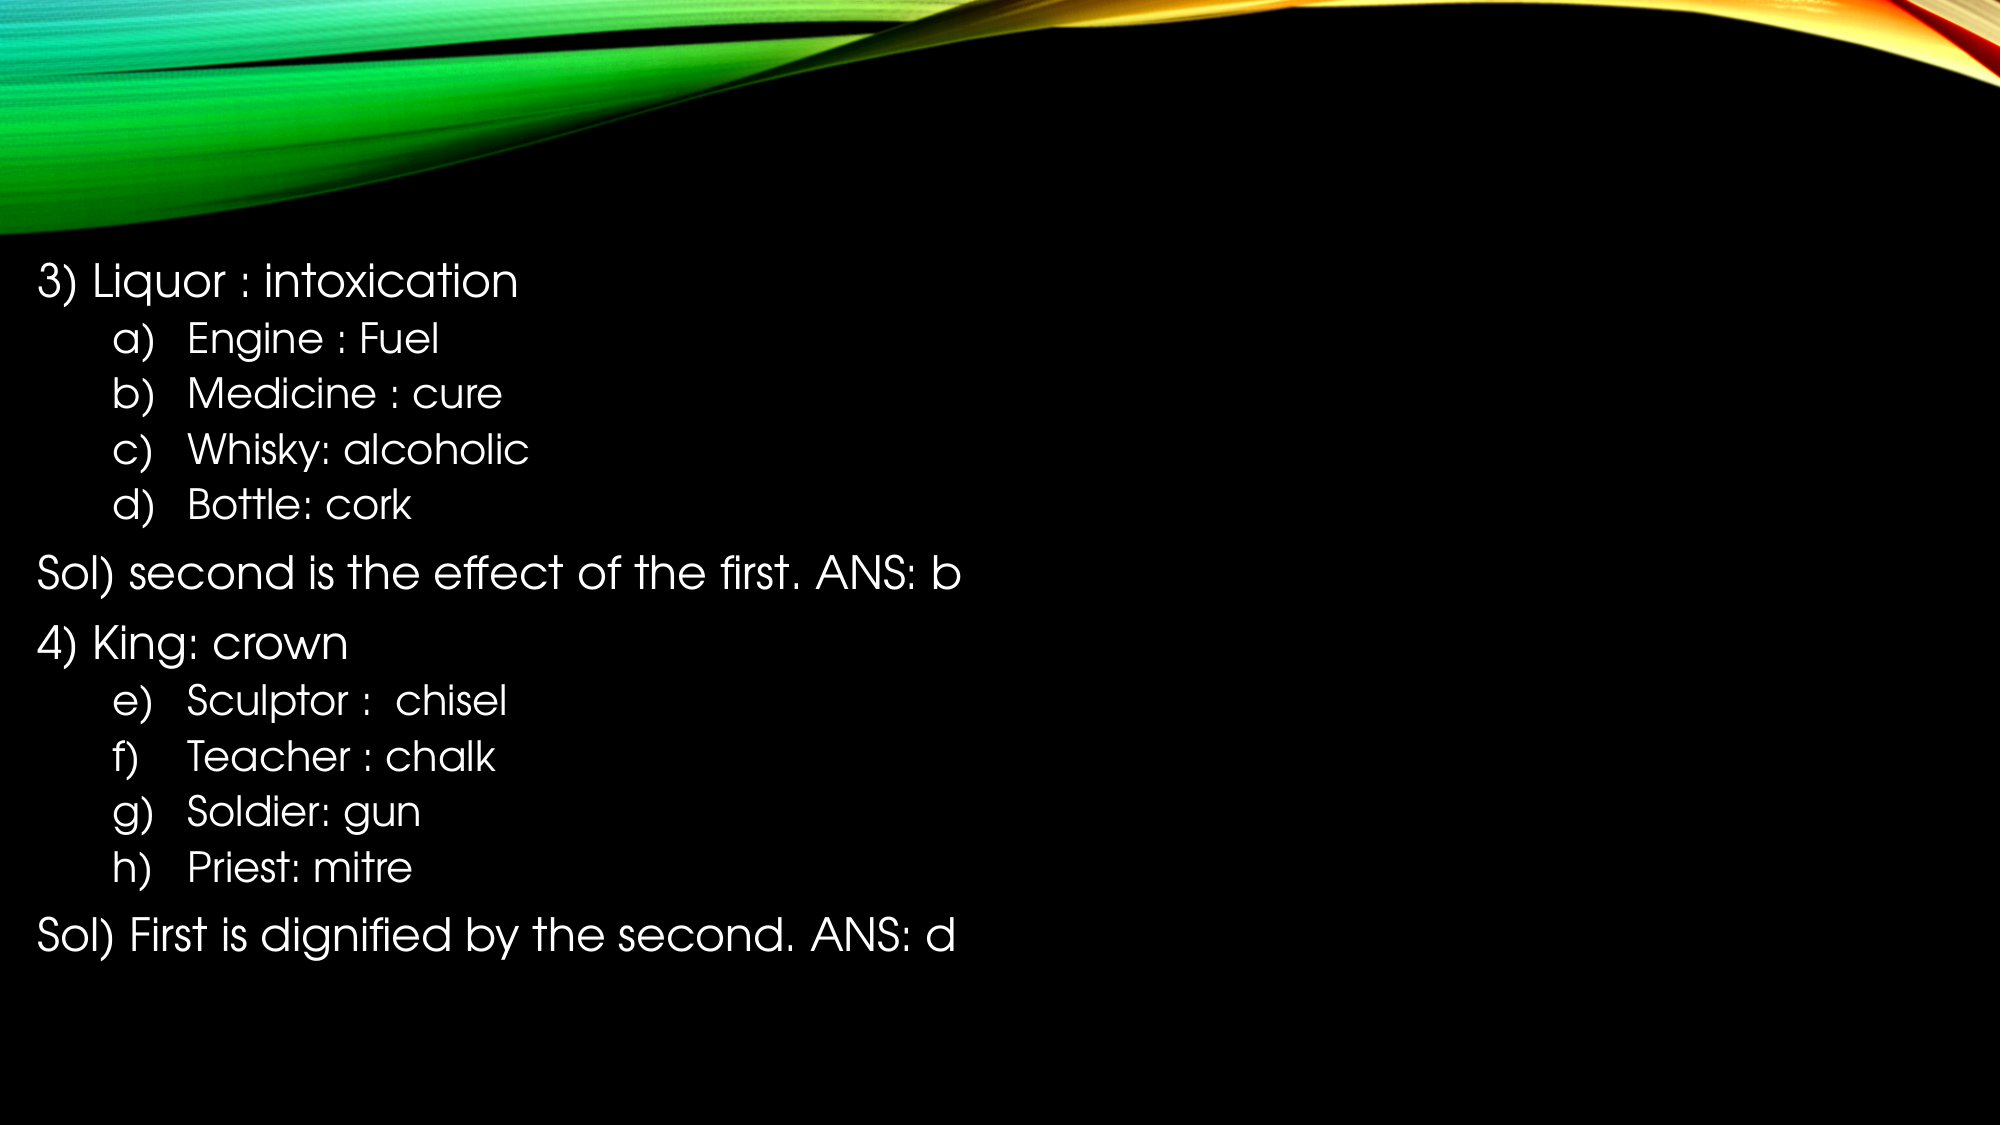

3) Liquor : intoxication
Engine : Fuel
Medicine : cure
Whisky: alcoholic
Bottle: cork
Sol) second is the effect of the first. ANS: b
4) King: crown
Sculptor :  chisel
Teacher : chalk
Soldier: gun
Priest: mitre
Sol) First is dignified by the second. ANS: d